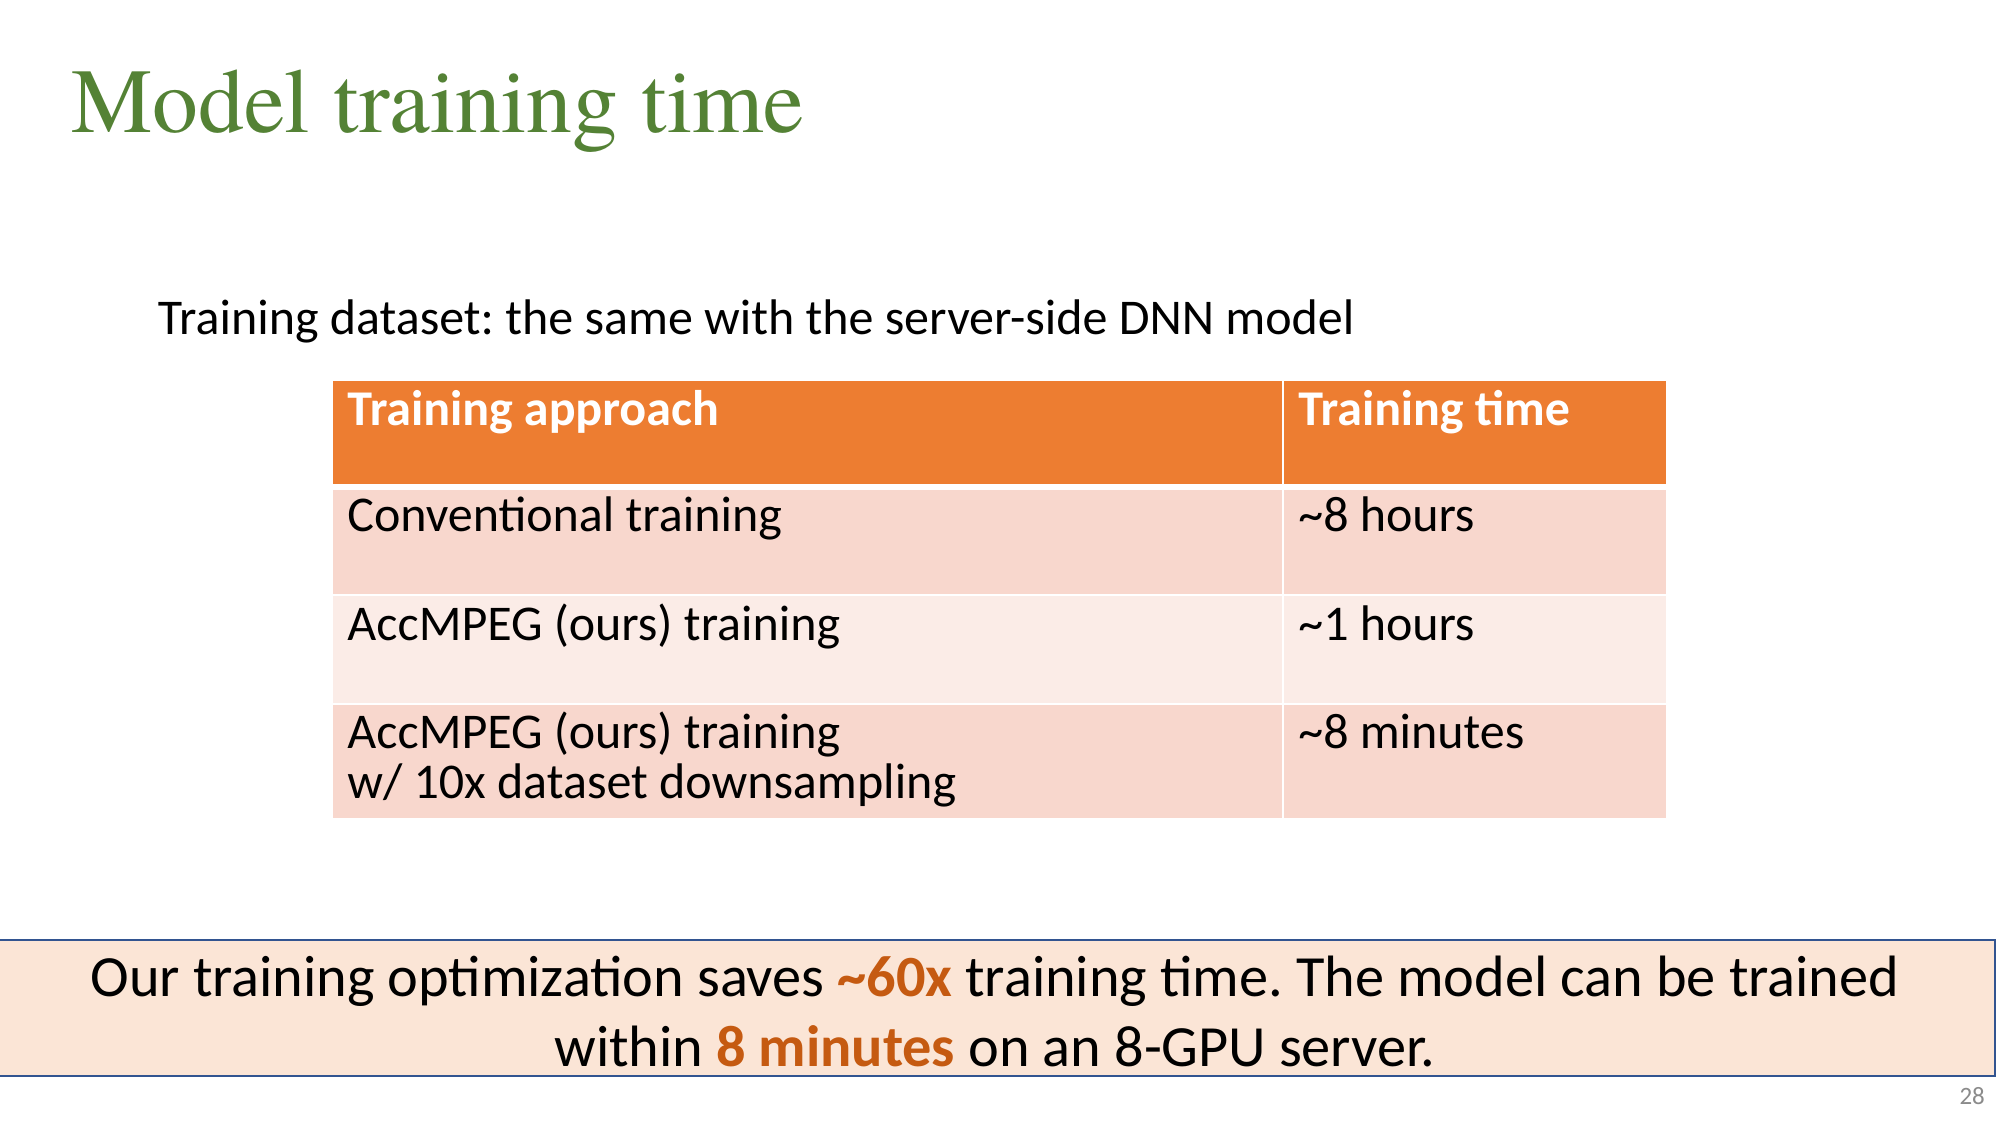

# Model training time
Training dataset: the same with the server-side DNN model
| Training approach | Training time |
| --- | --- |
| Conventional training | ~8 hours |
| AccMPEG (ours) training | ~1 hours |
| AccMPEG (ours) training w/ 10x dataset downsampling | ~8 minutes |
Our training optimization saves ~60x training time. The model can be trained within 8 minutes on an 8-GPU server.
28